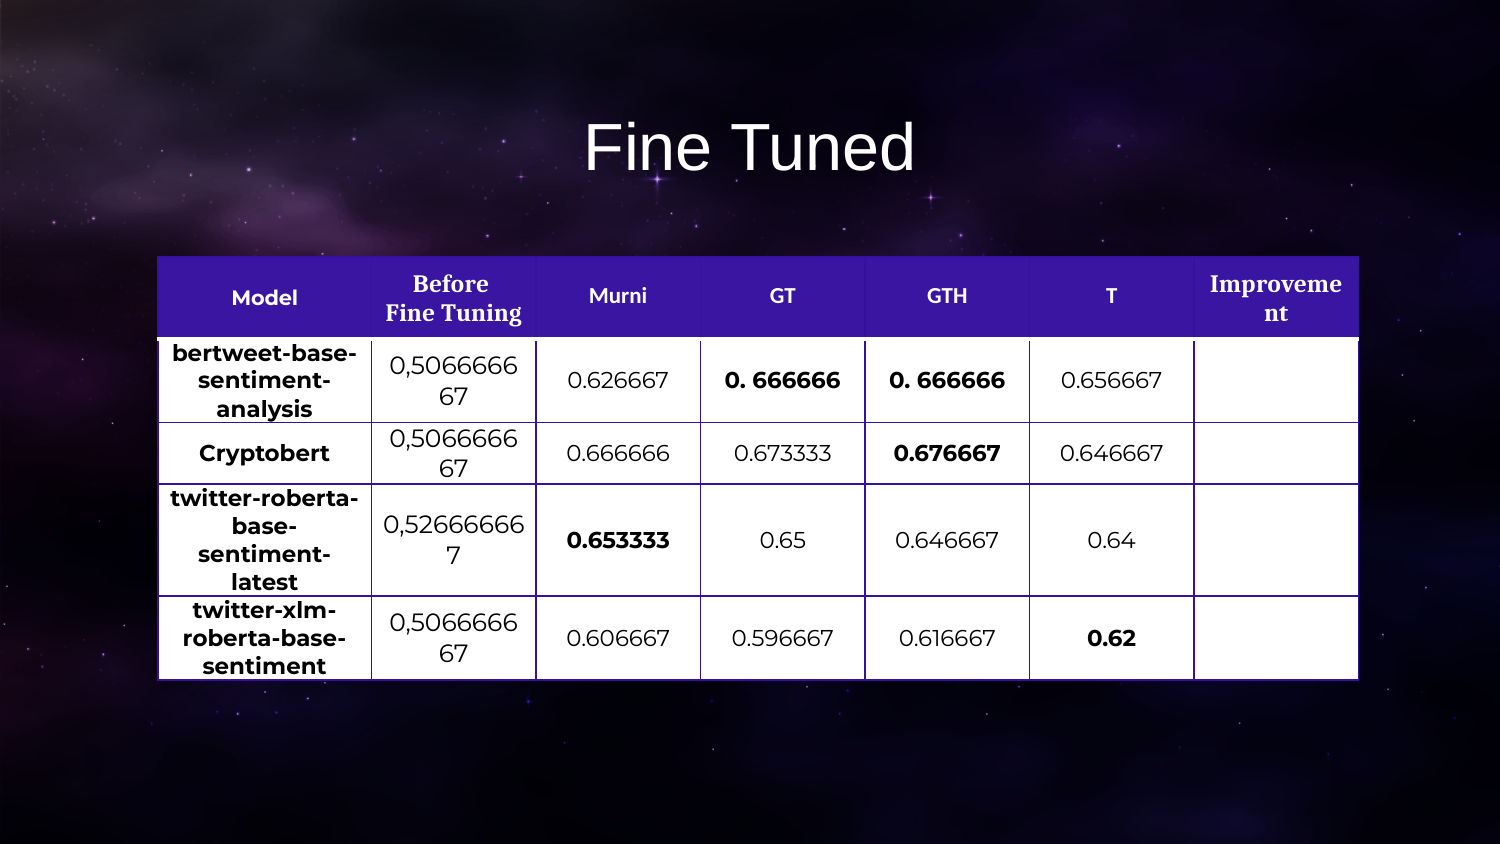

# Fine Tuned
| Model | Before Fine Tuning | Murni | GT | GTH | T | Improvement |
| --- | --- | --- | --- | --- | --- | --- |
| bertweet-base-sentiment-analysis | 0,506666667 | 0.626667 | 0. 666666 | 0. 666666 | 0.656667 |  |
| Cryptobert | 0,506666667 | 0.666666 | 0.673333 | 0.676667 | 0.646667 |  |
| twitter-roberta-base-sentiment-latest | 0,526666667 | 0.653333 | 0.65 | 0.646667 | 0.64 |  |
| twitter-xlm-roberta-base-sentiment | 0,506666667 | 0.606667 | 0.596667 | 0.616667 | 0.62 |  |